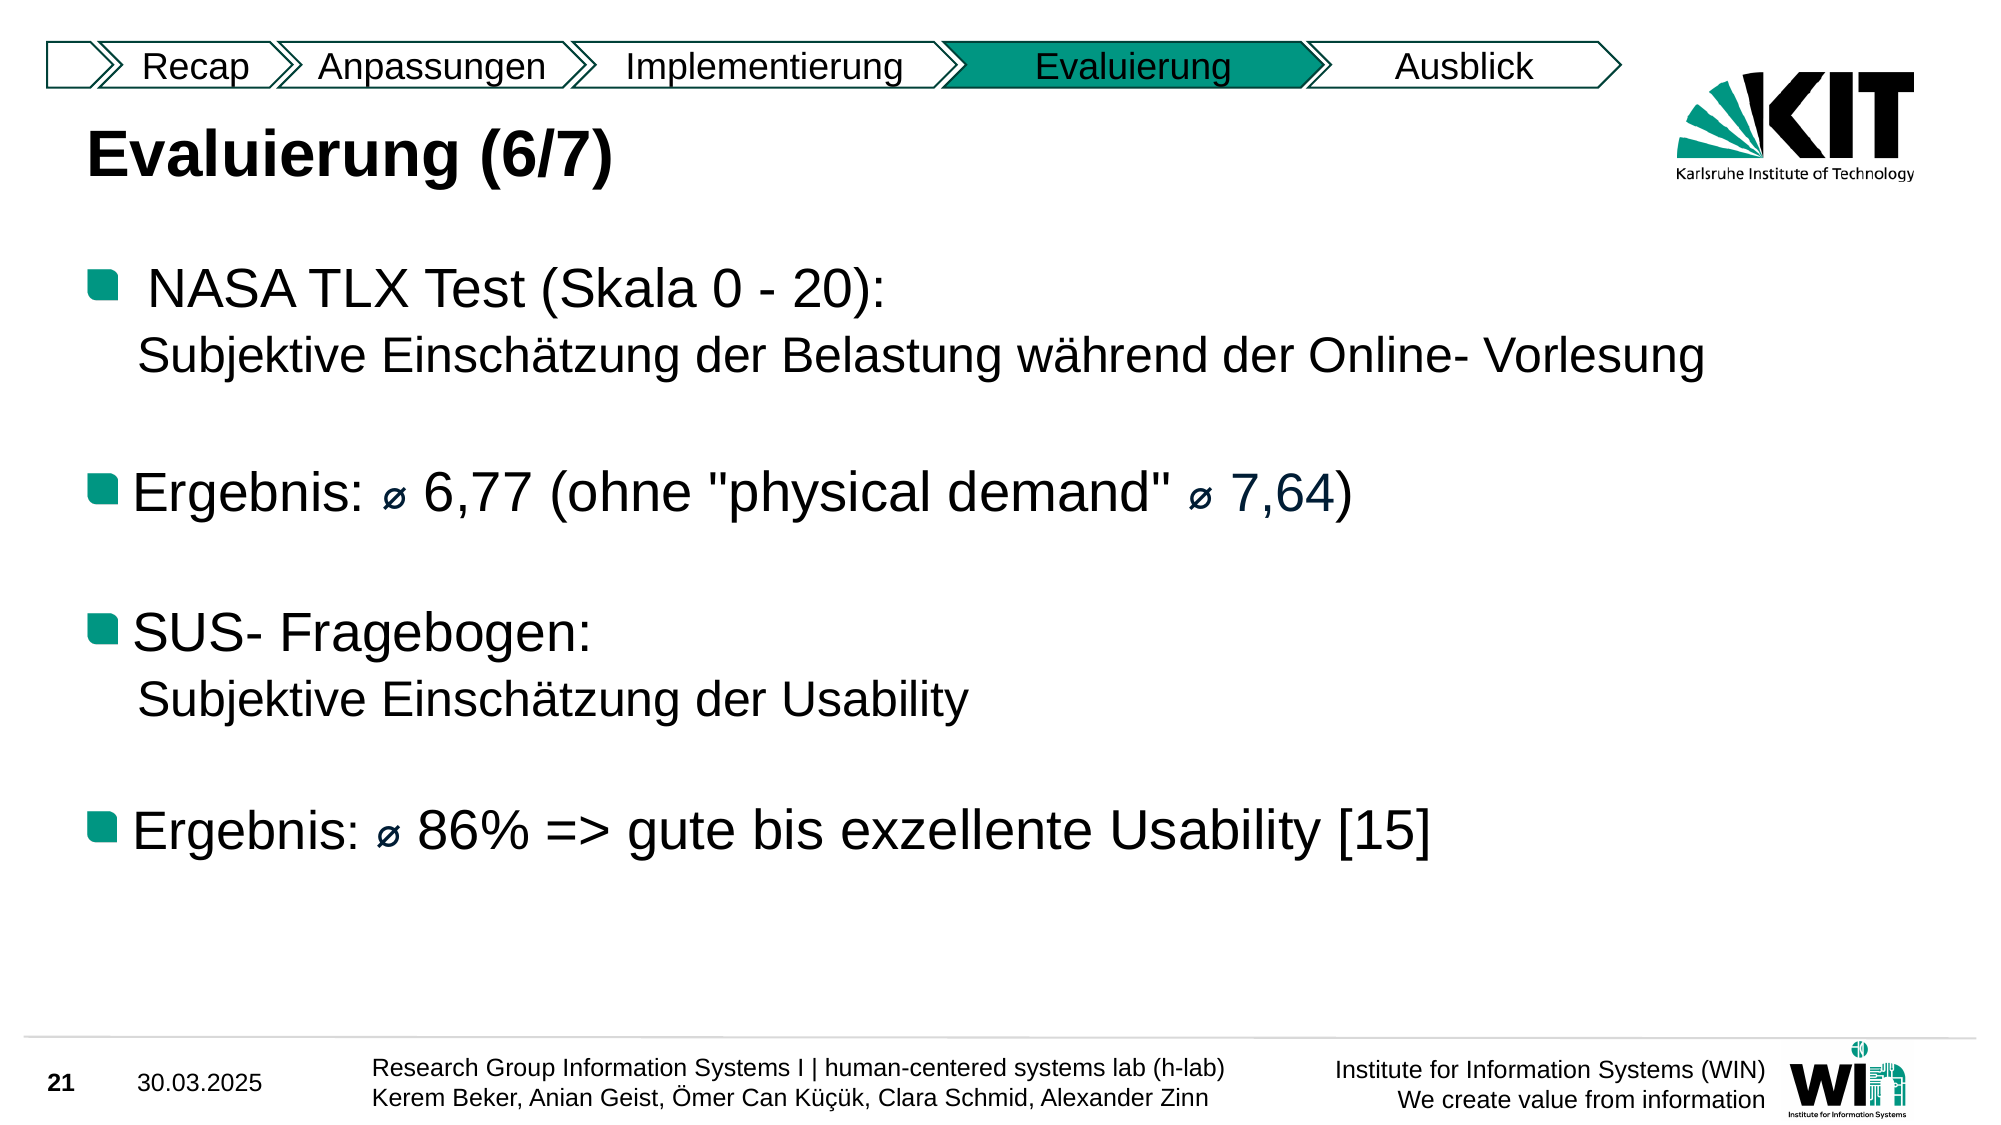

Recap
Anpassungen
Implementierung
Evaluierung
Ausblick
Evaluierung (6/7)
 NASA TLX Test (Skala 0 - 20):
 Subjektive Einschätzung der Belastung während der Online- Vorlesung

Ergebnis: ⌀ 6,77 (ohne "physical demand" ⌀ 7,64)

SUS- Fragebogen:
 Subjektive Einschätzung der Usability

Ergebnis: ⌀ 86% => gute bis exzellente Usability [15]

21
30.03.2025